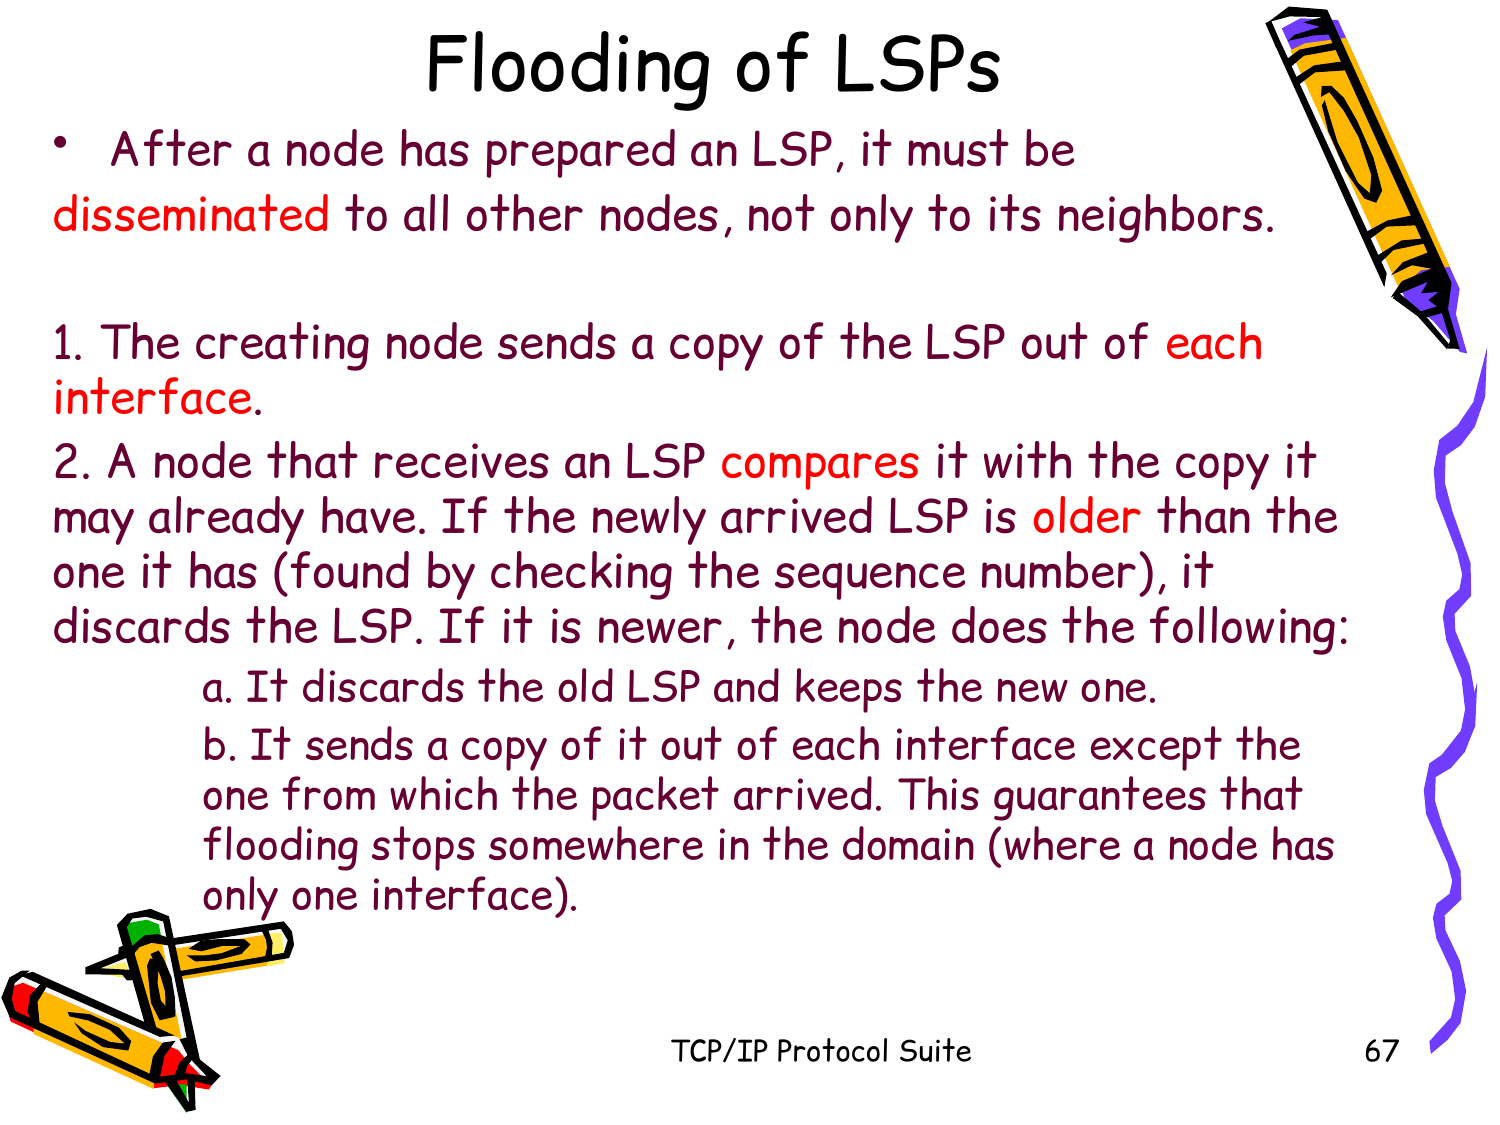

# Flooding of LSPs
After a node has prepared an LSP, it must be
disseminated to all other nodes, not only to its neighbors.

1. The creating node sends a copy of the LSP out of each interface.
2. A node that receives an LSP compares it with the copy it may already have. If the newly arrived LSP is older than the one it has (found by checking the sequence number), it discards the LSP. If it is newer, the node does the following:
a. It discards the old LSP and keeps the new one.
b. It sends a copy of it out of each interface except the one from which the packet arrived. This guarantees that flooding stops somewhere in the domain (where a node has only one interface).
TCP/IP Protocol Suite
67